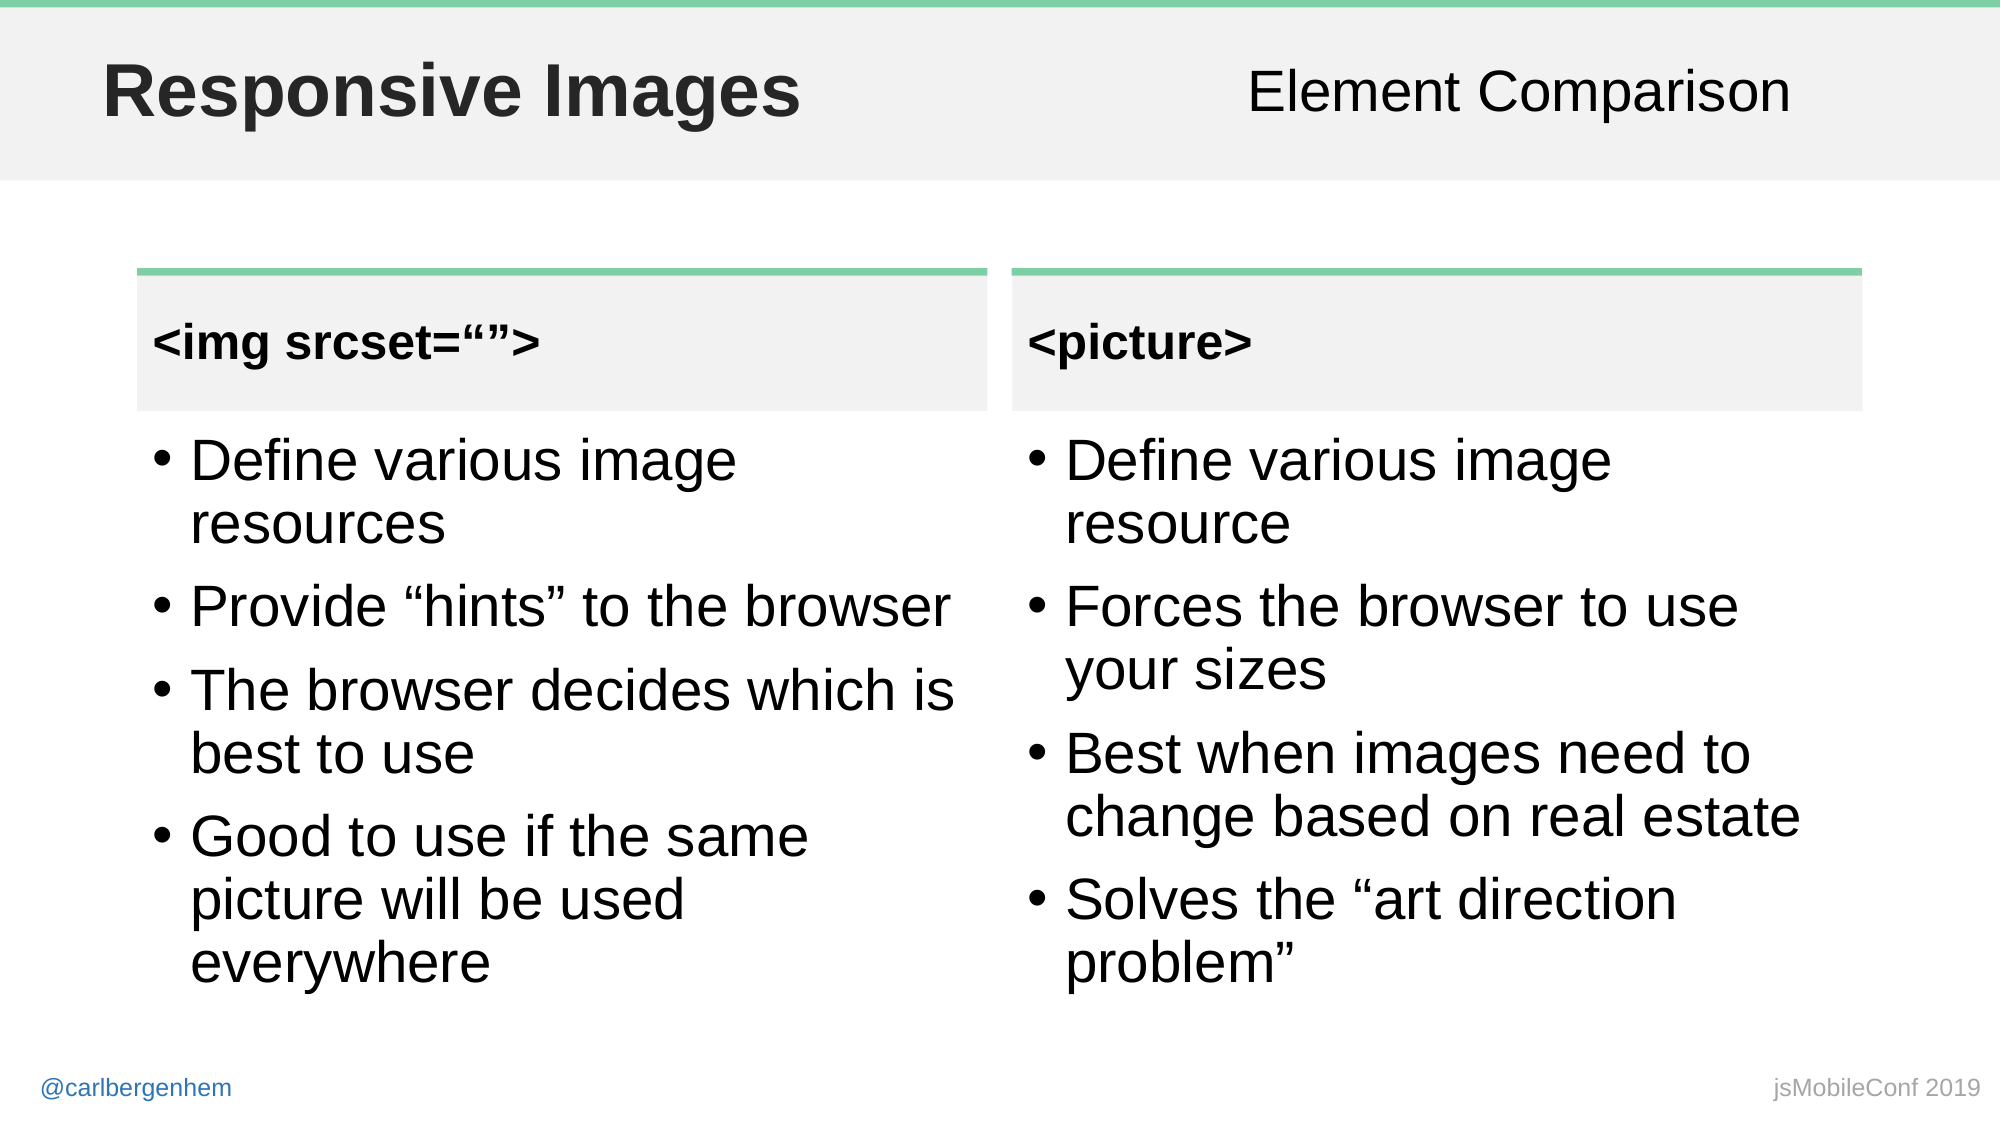

Element Comparison
# Responsive Images
<img srcset=“”>
<picture>
Define various image resources
Provide “hints” to the browser
The browser decides which is best to use
Good to use if the same picture will be used everywhere
Define various image resource
Forces the browser to use your sizes
Best when images need to change based on real estate
Solves the “art direction problem”